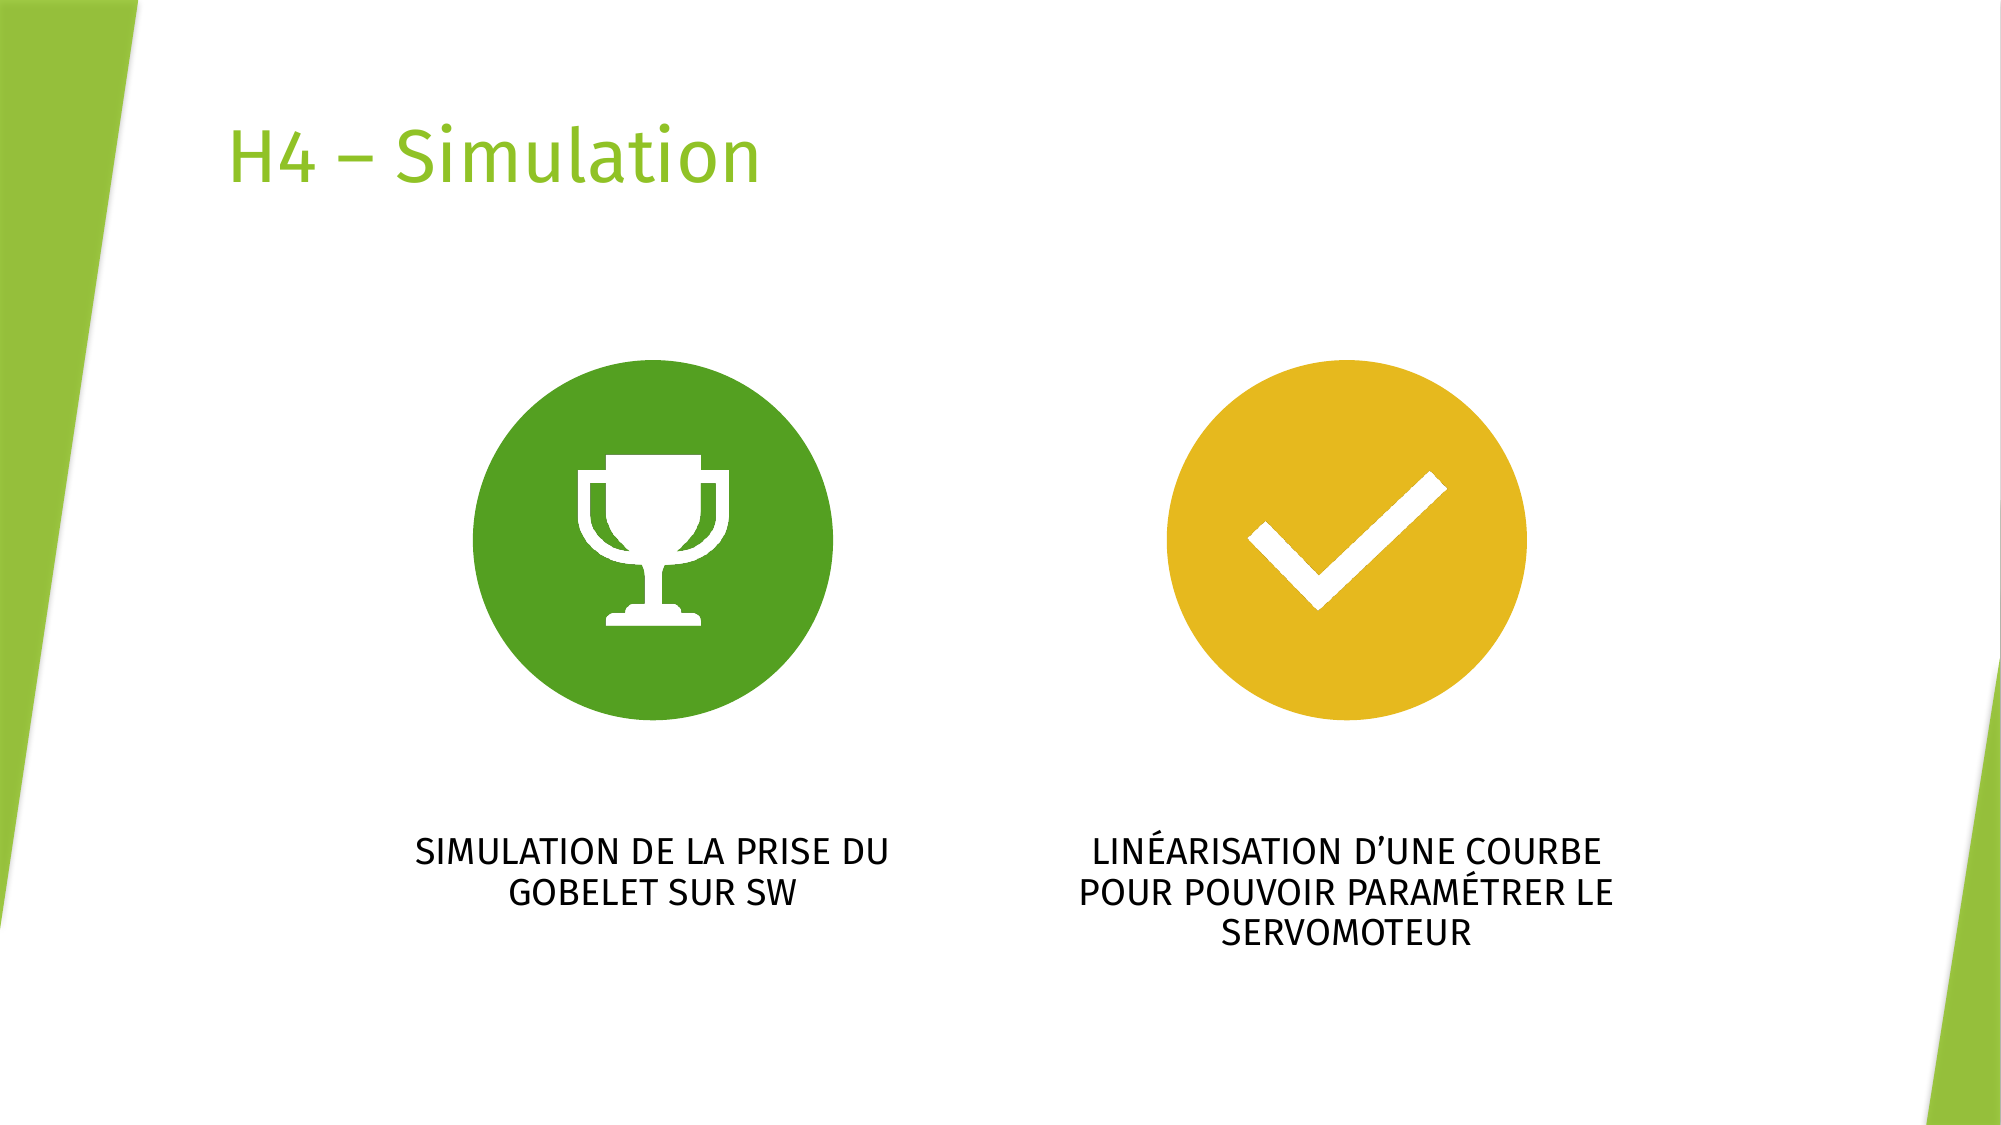

# H4 – Simulation
Simulation de la prise du gobelet sur SW
Linéarisation d’une courbe pour pouvoir paramétrer le servomoteur